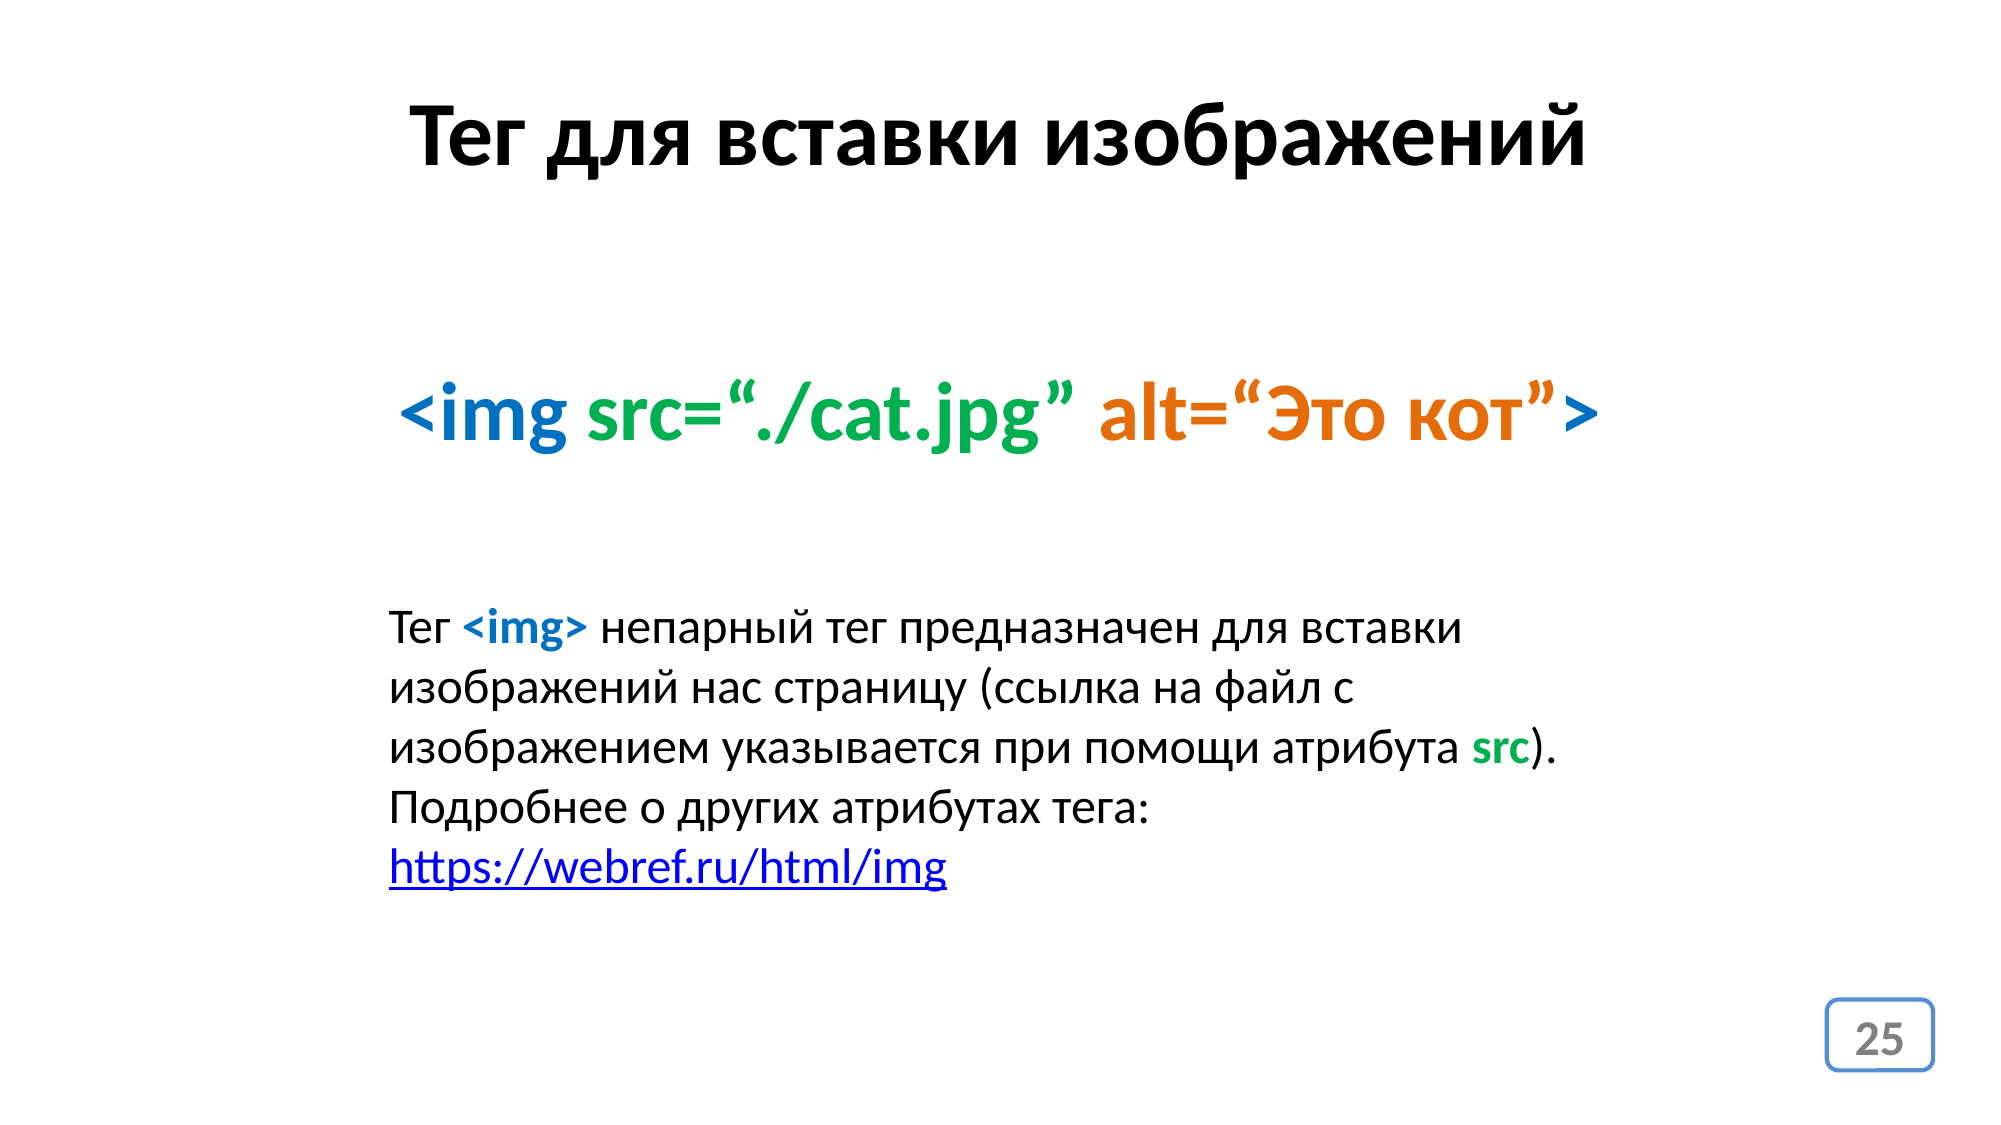

Тег для вставки изображений
<img src=“./cat.jpg” alt=“Это кот”>
Тег <img> непарный тег предназначен для вставки изображений нас страницу (ссылка на файл с изображением указывается при помощи атрибута src). Подробнее о других атрибутах тега: https://webref.ru/html/img
25